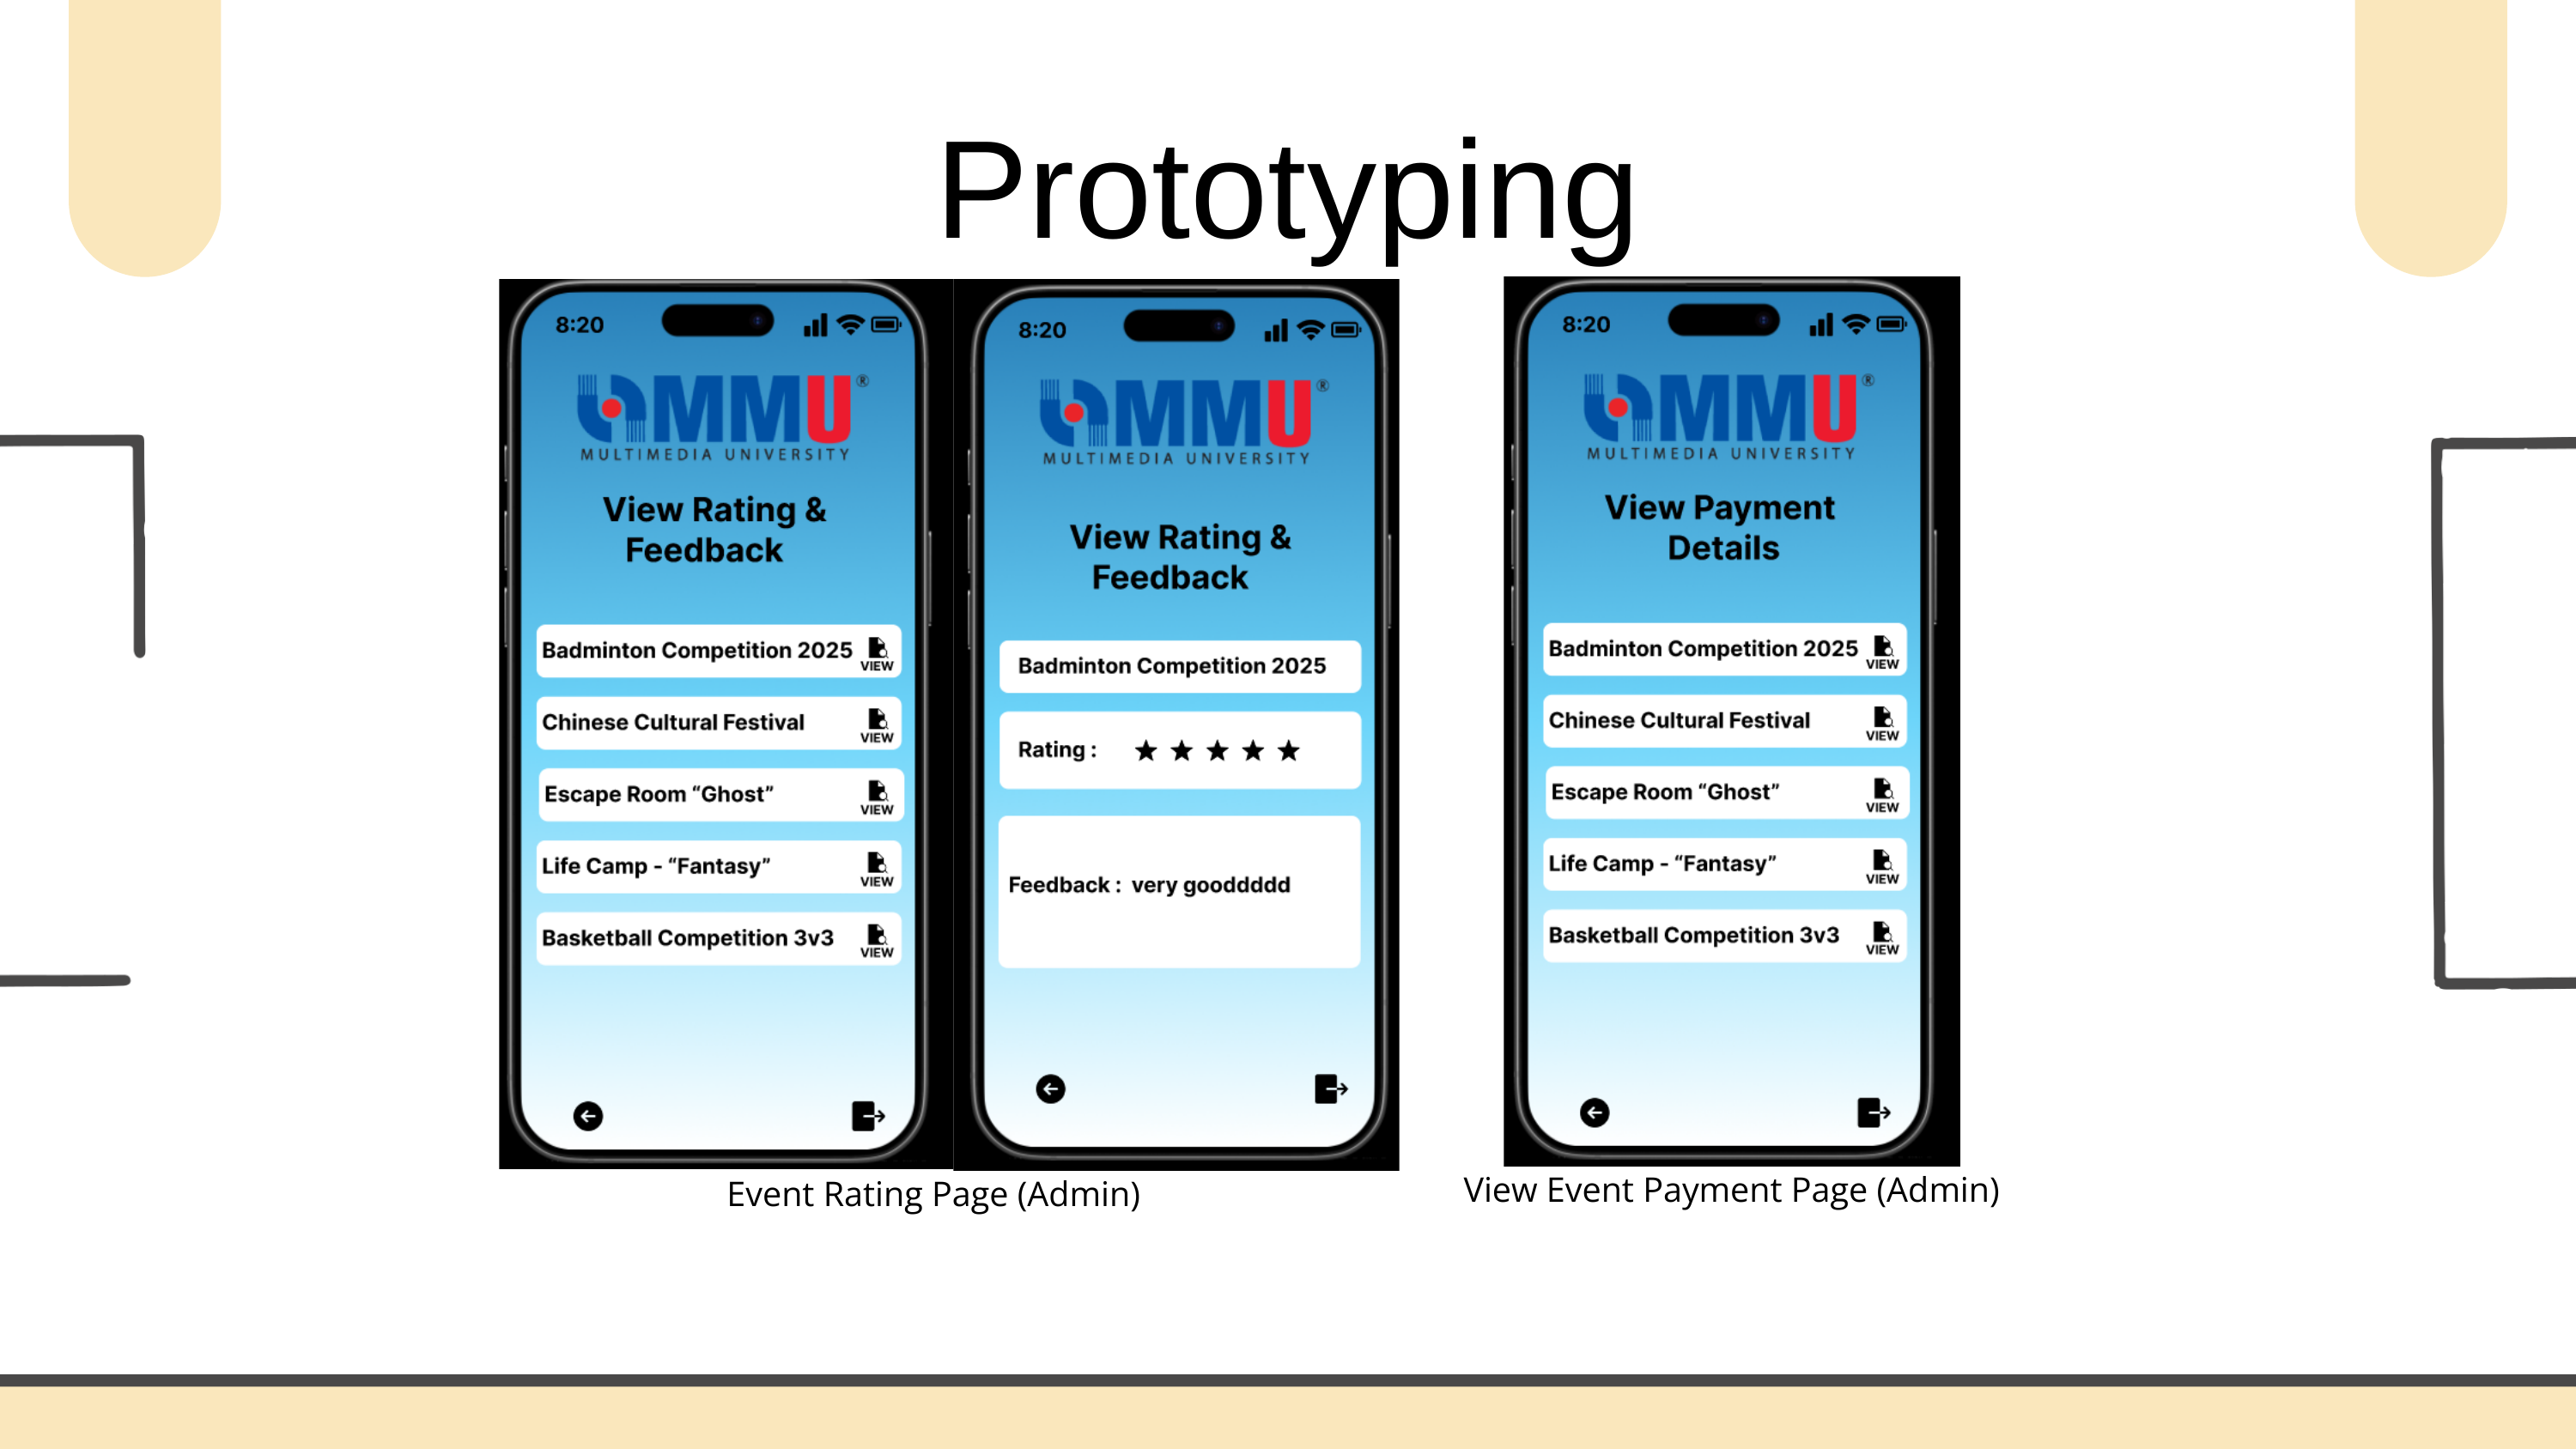

Prototyping

View Event Payment Page (Admin)
Event Rating Page (Admin)